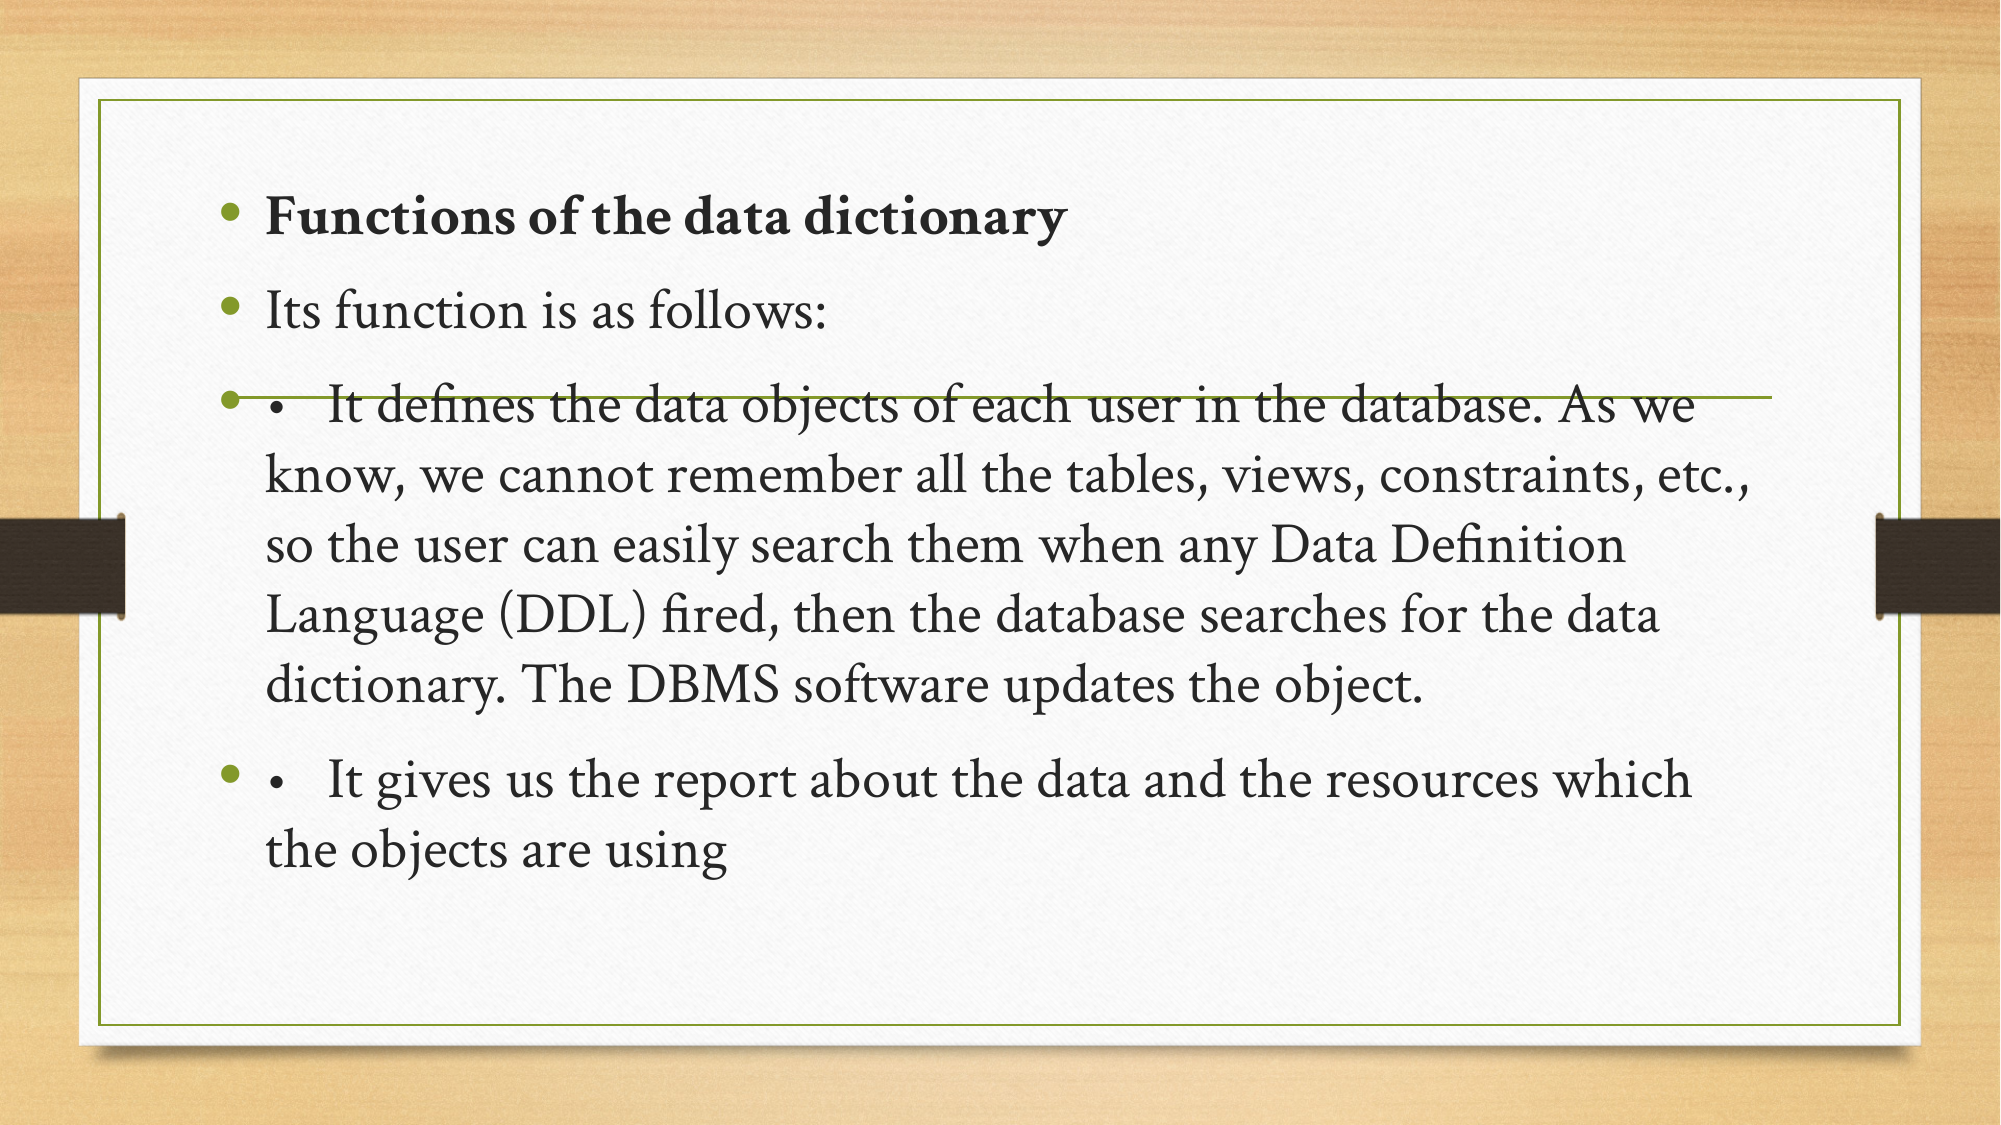

Functions of the data dictionary
Its function is as follows:
•   It defines the data objects of each user in the database. As we know, we cannot remember all the tables, views, constraints, etc., so the user can easily search them when any Data Definition Language (DDL) fired, then the database searches for the data dictionary. The DBMS software updates the object.
•   It gives us the report about the data and the resources which the objects are using